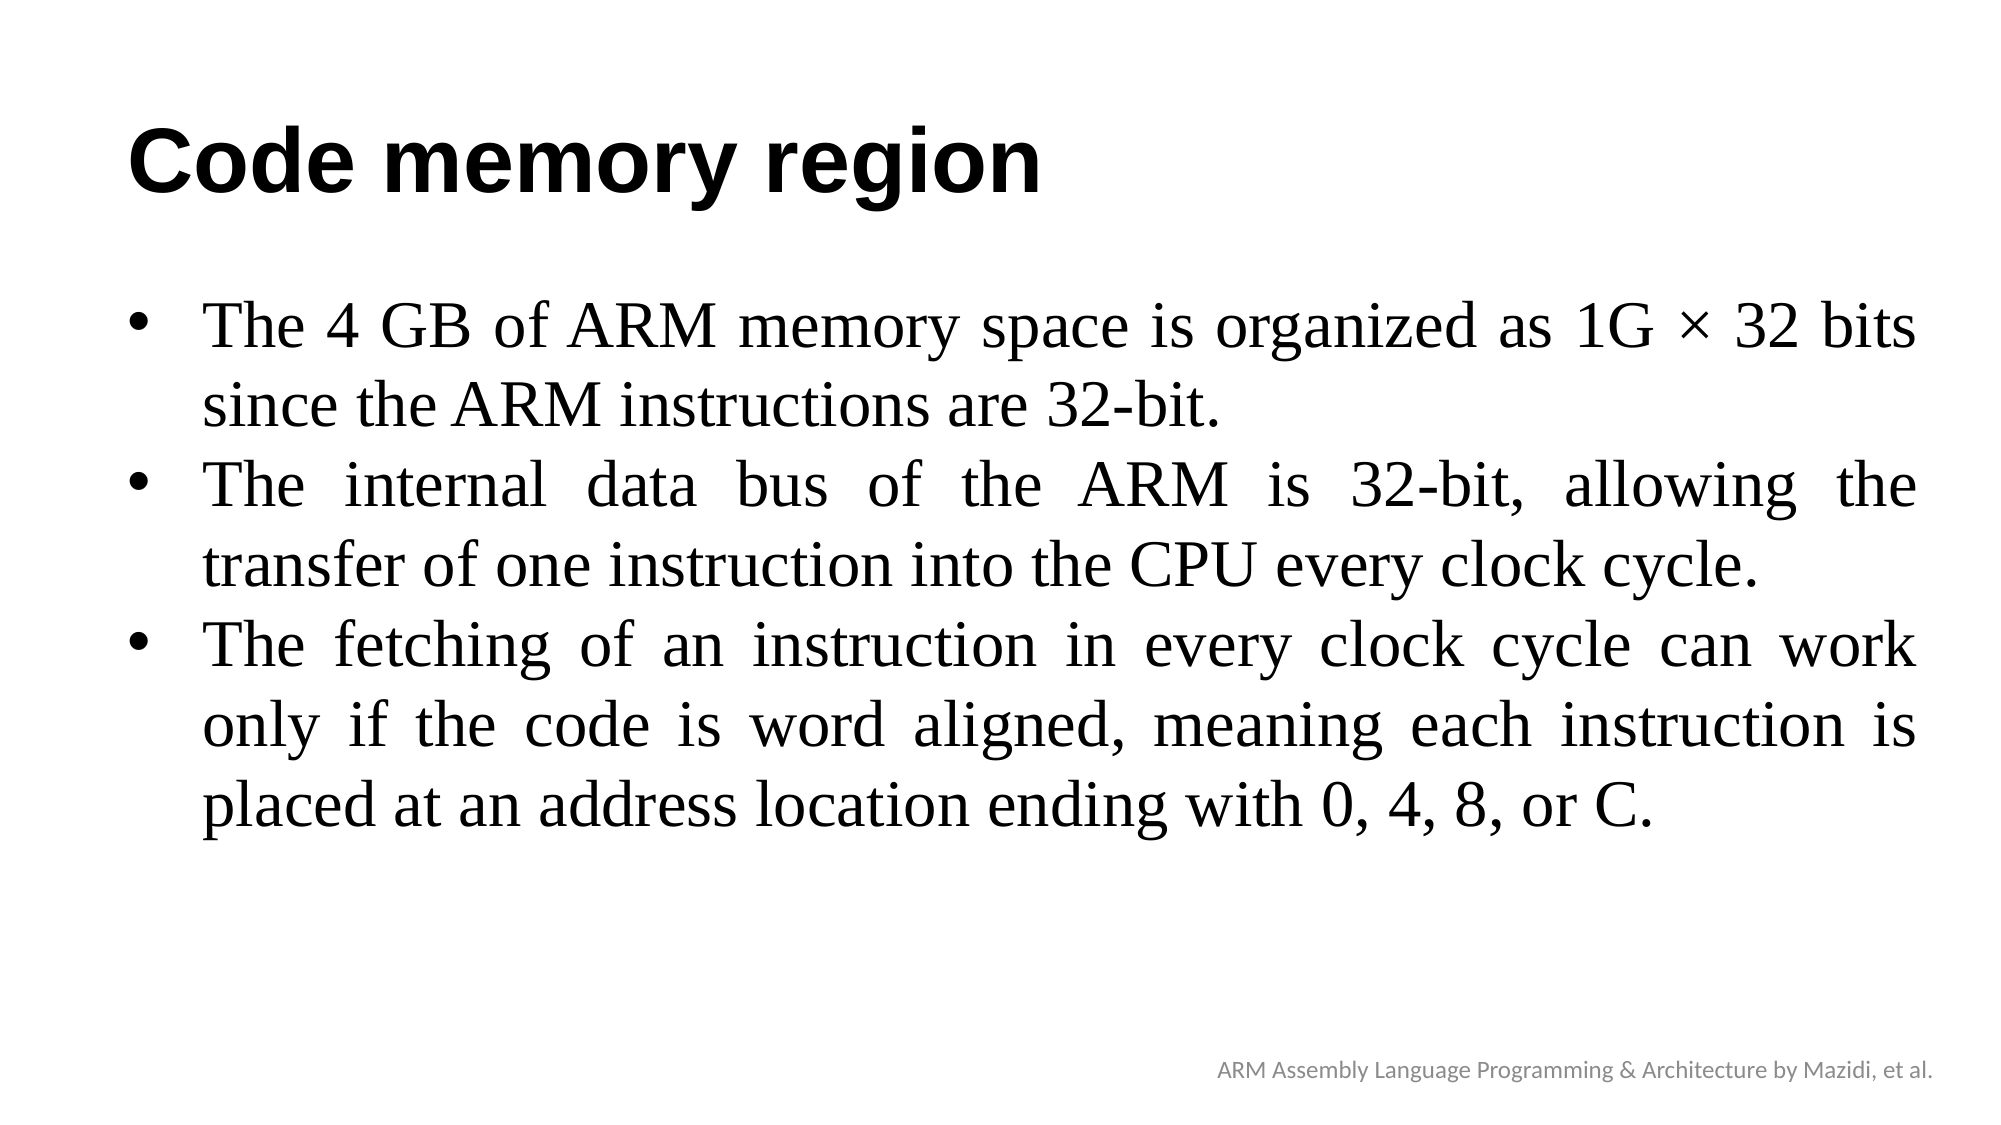

Code memory region

The 4 GB of ARM memory space is organized as 1G × 32 bits since the ARM instructions are 32-bit.
The internal data bus of the ARM is 32-bit, allowing the transfer of one instruction into the CPU every clock cycle.
The fetching of an instruction in every clock cycle can work only if the code is word aligned, meaning each instruction is placed at an address location ending with 0, 4, 8, or C.
ARM Assembly Language Programming & Architecture by Mazidi, et al.